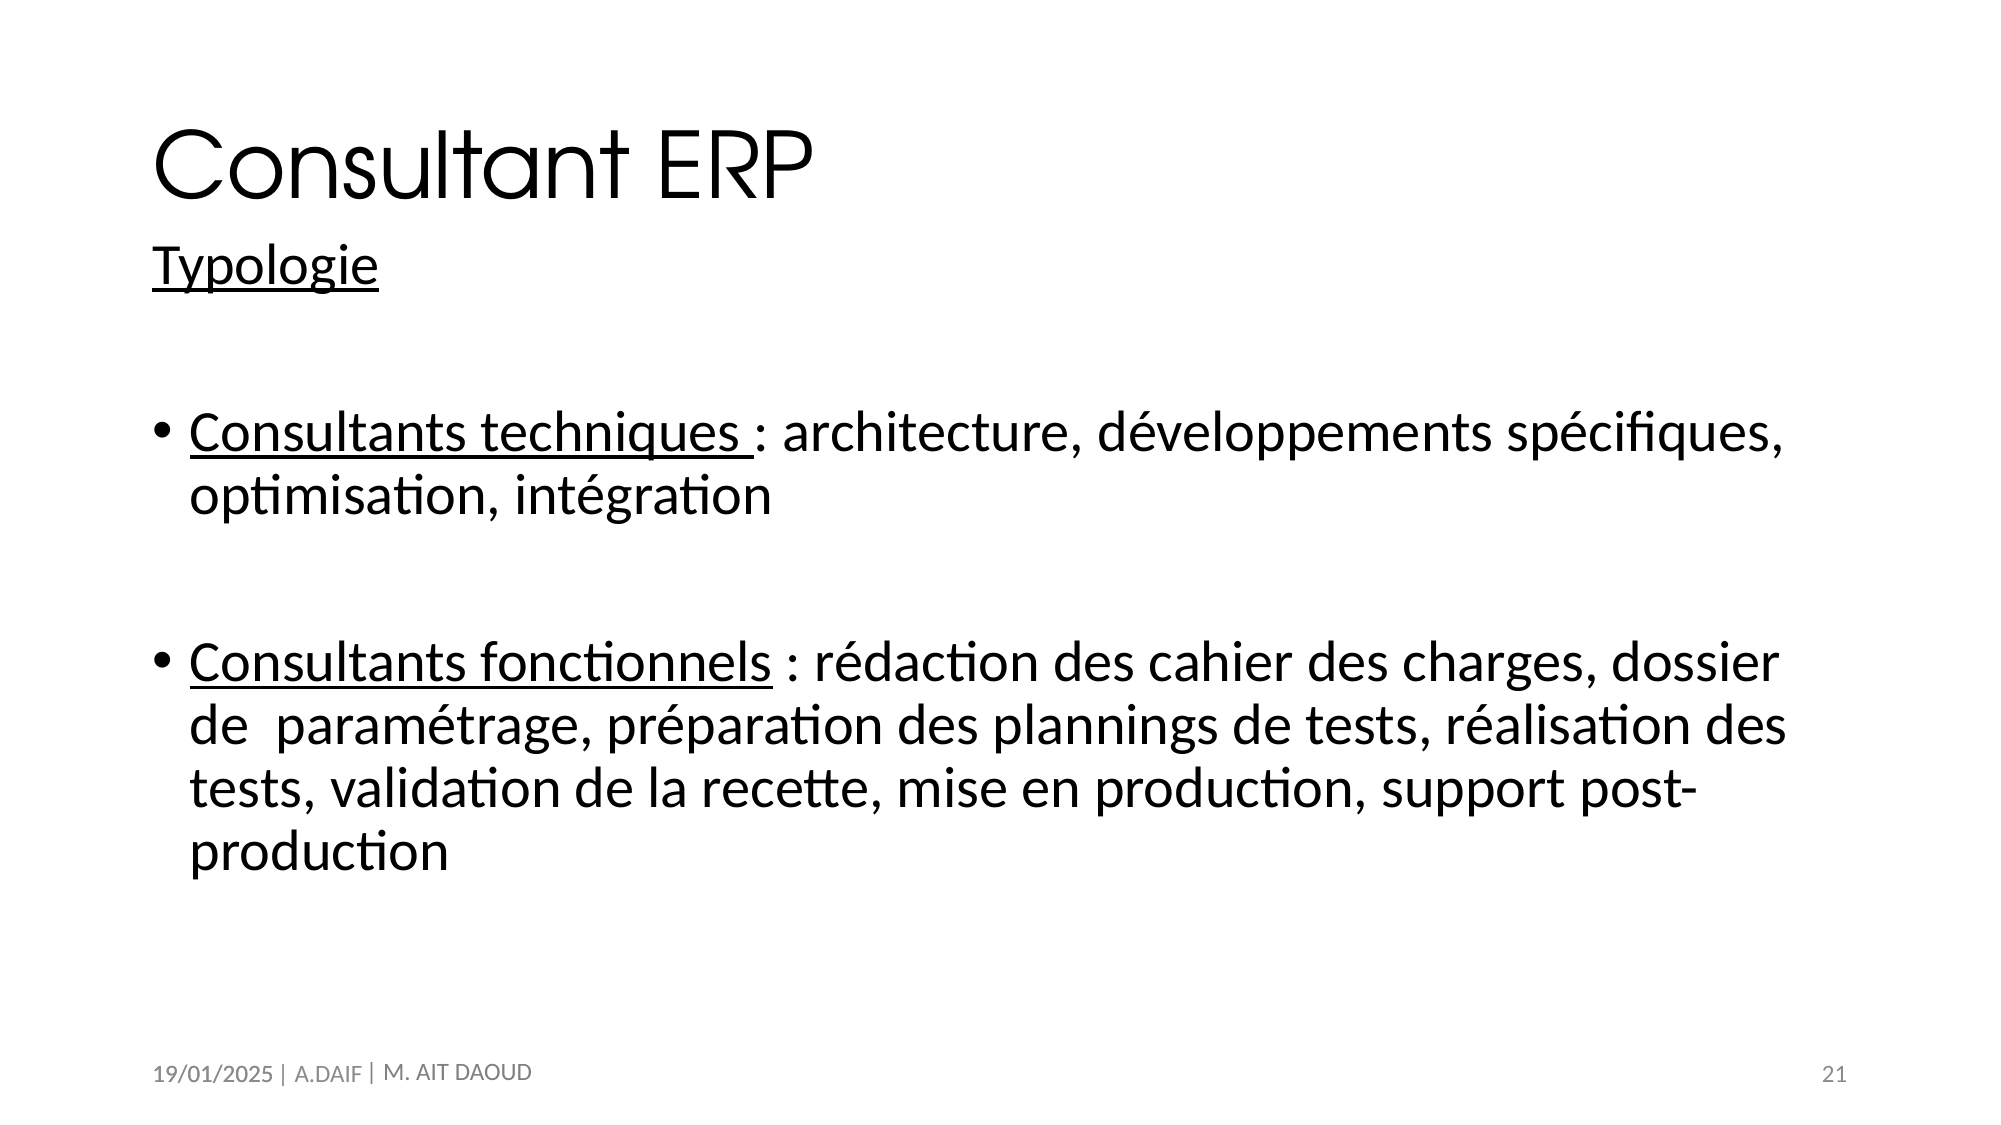

# Consultant ERP
Typologie

Consultants techniques : architecture, développements spécifiques, optimisation, intégration

Consultants fonctionnels : rédaction des cahier des charges, dossier de  paramétrage, préparation des plannings de tests, réalisation des tests, validation de la recette, mise en production, support post-production
19/01/2025
21